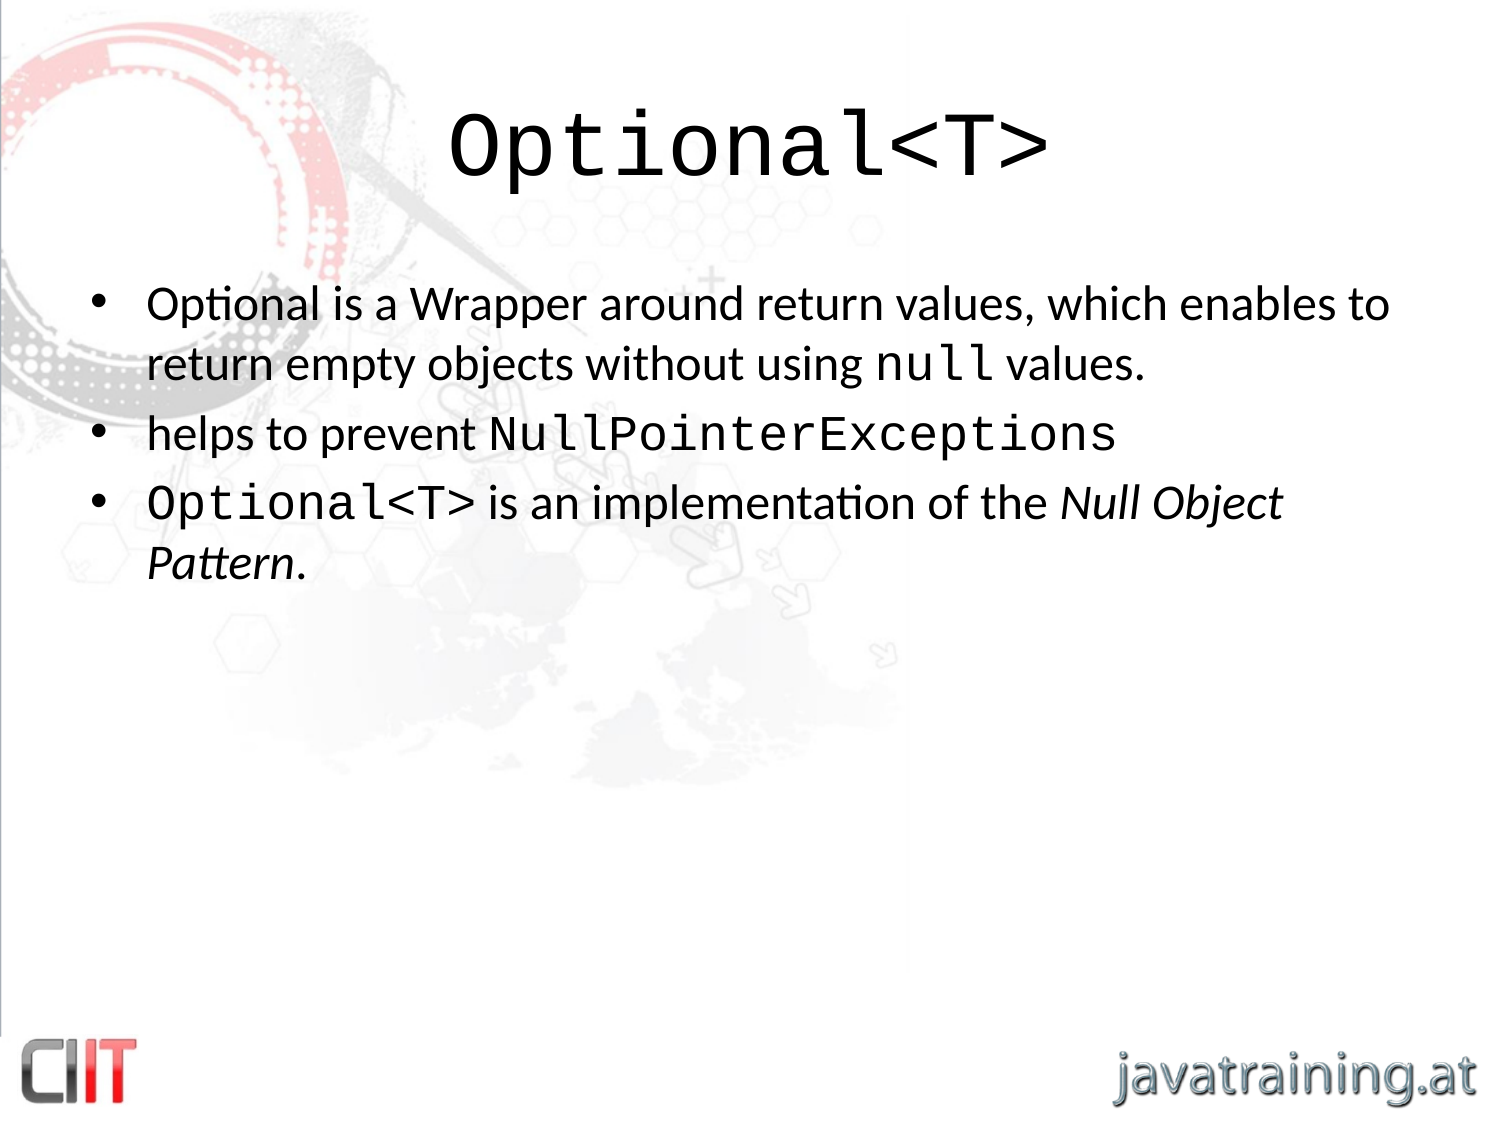

# Optional<T>
Optional is a Wrapper around return values, which enables to return empty objects without using null values.
helps to prevent NullPointerExceptions
Optional<T> is an implementation of the Null Object Pattern.